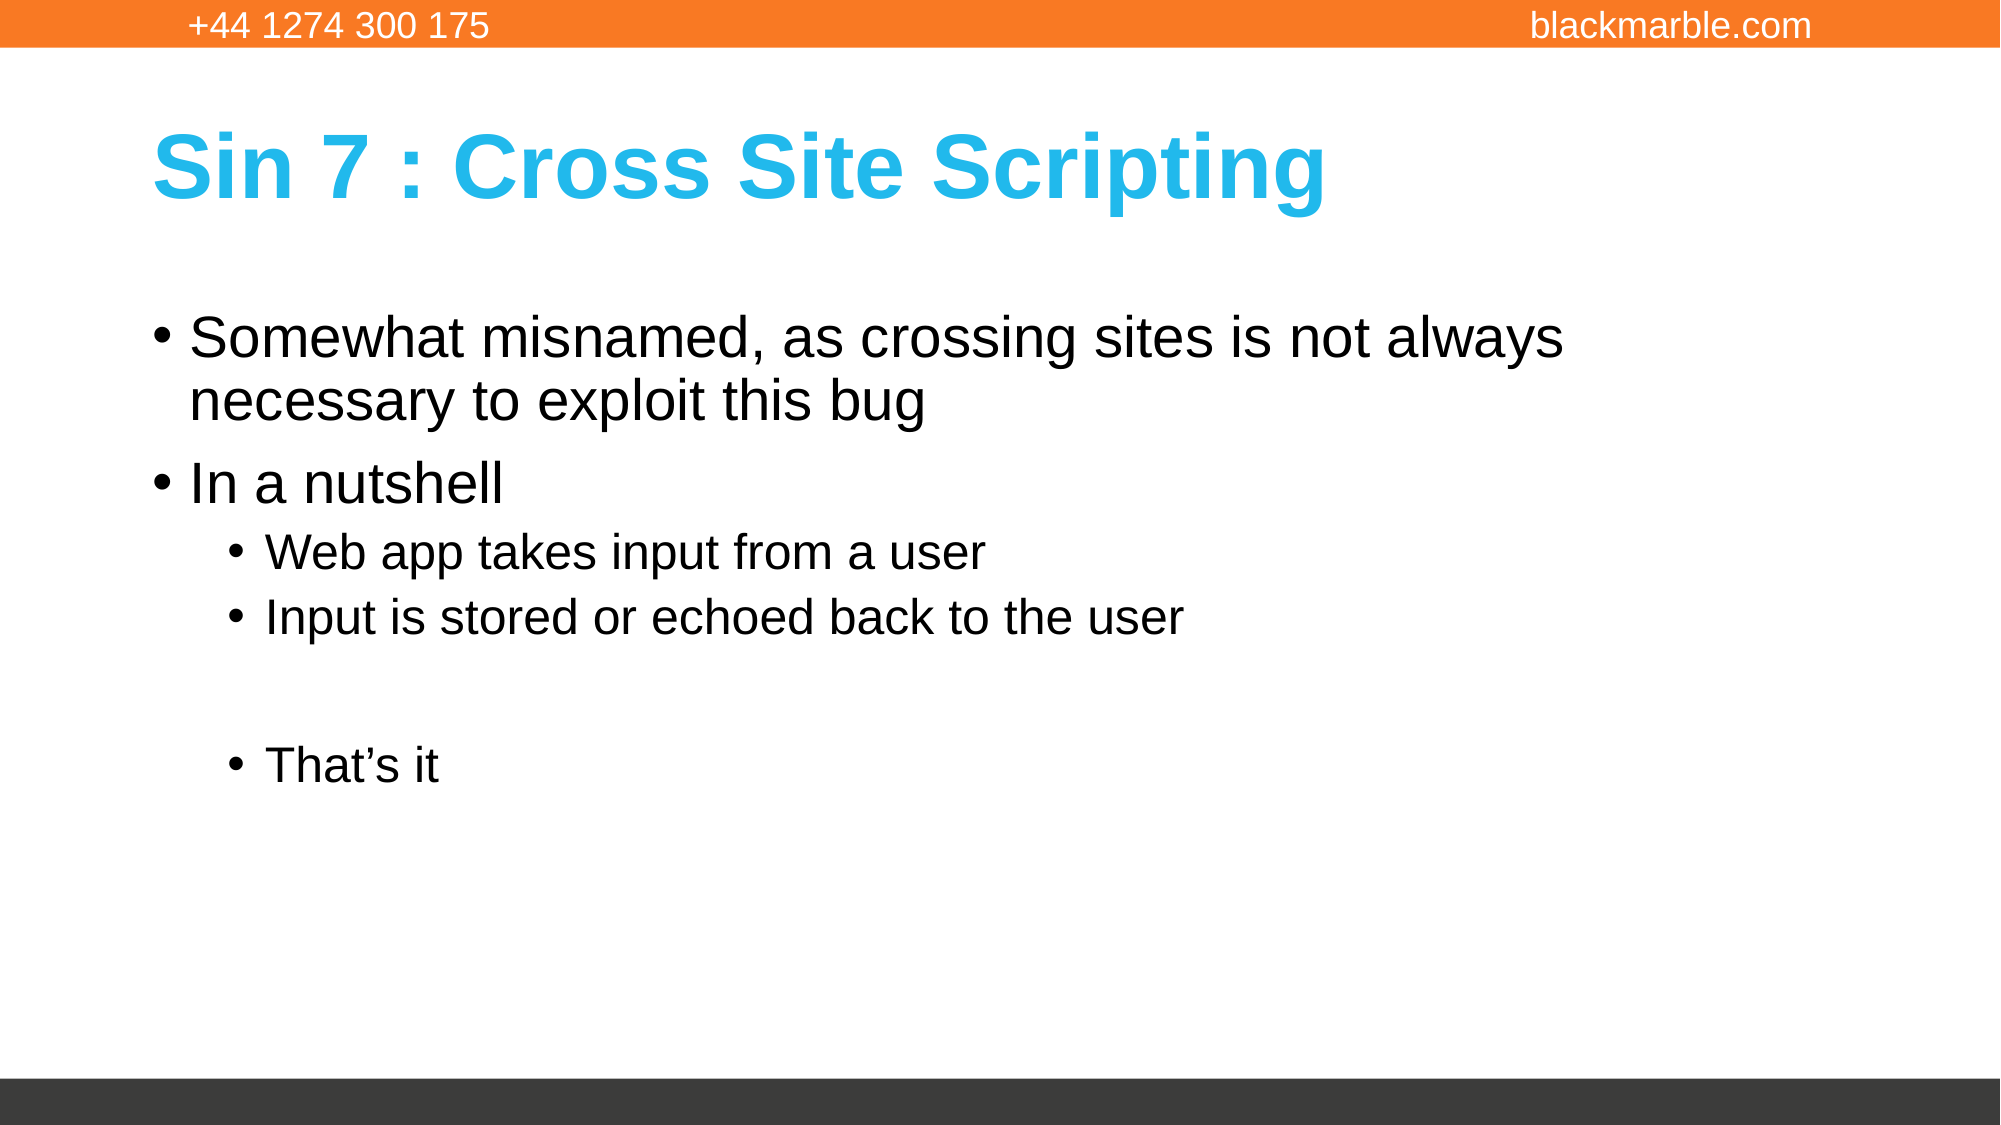

# Sin 7 : Cross Site Scripting
Somewhat misnamed, as crossing sites is not always necessary to exploit this bug
In a nutshell
Web app takes input from a user
Input is stored or echoed back to the user

That’s it